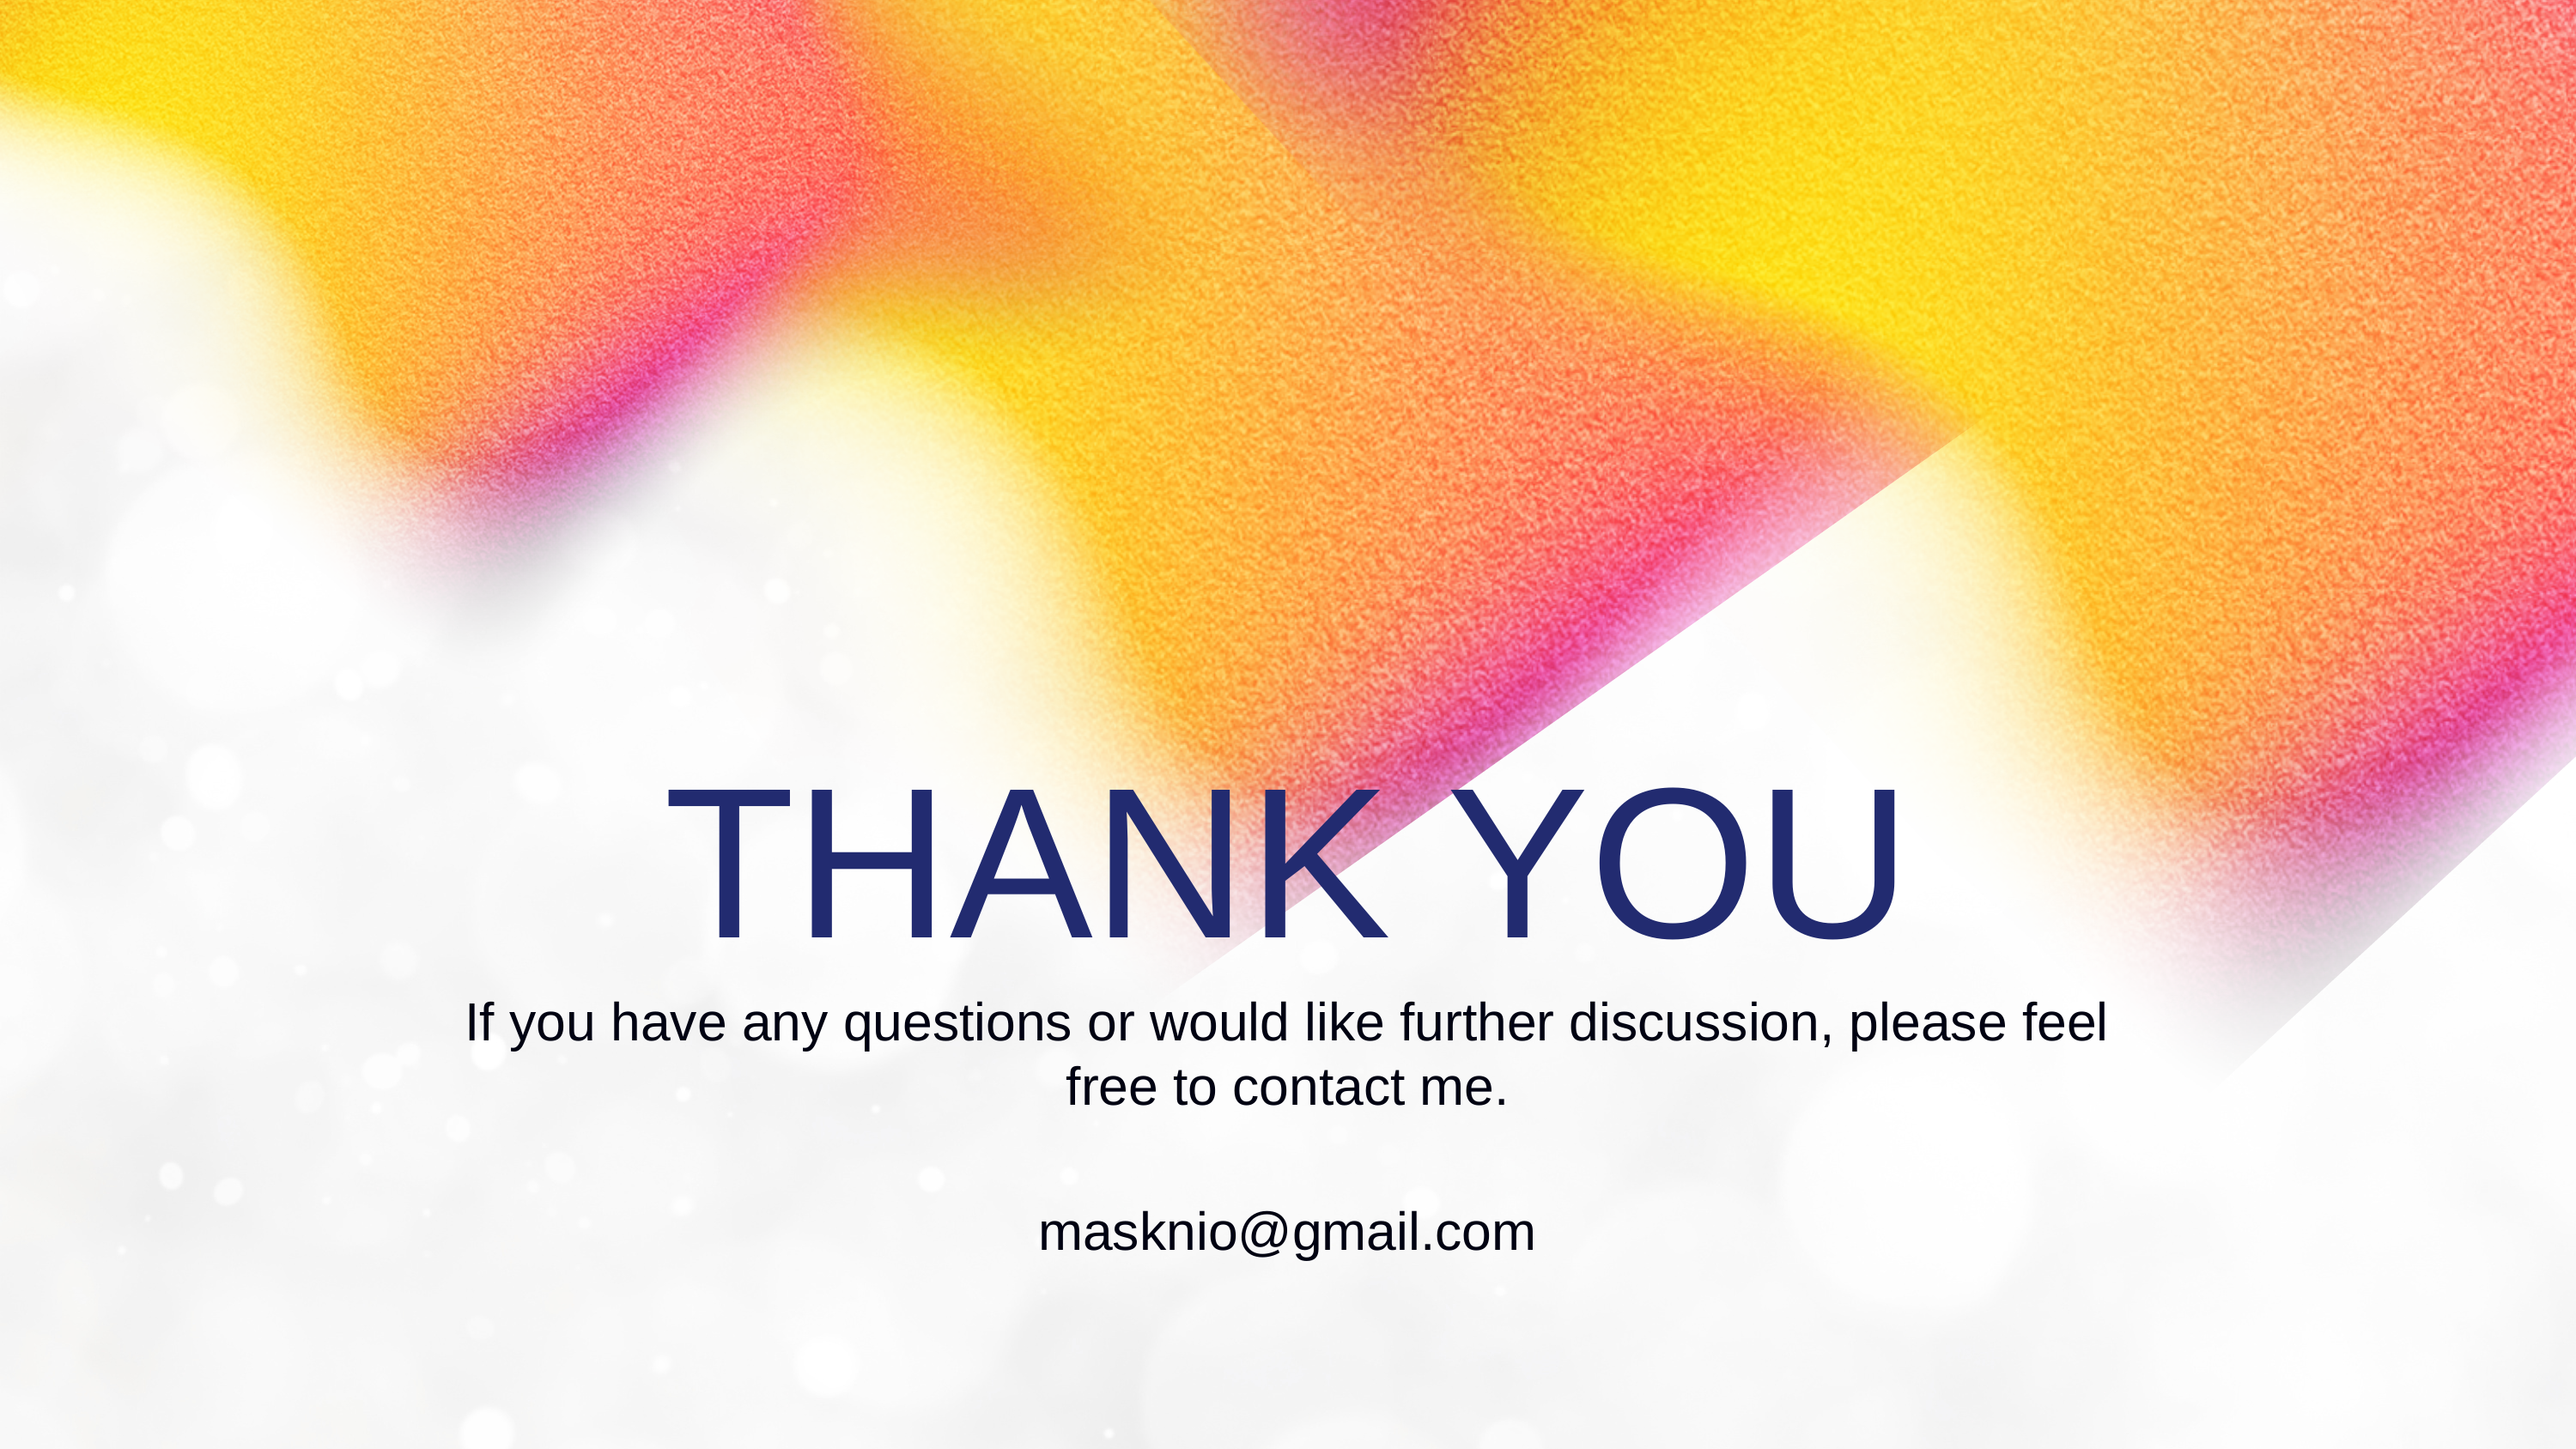

THANK YOU
If you have any questions or would like further discussion, please feel free to contact me.
masknio@gmail.com